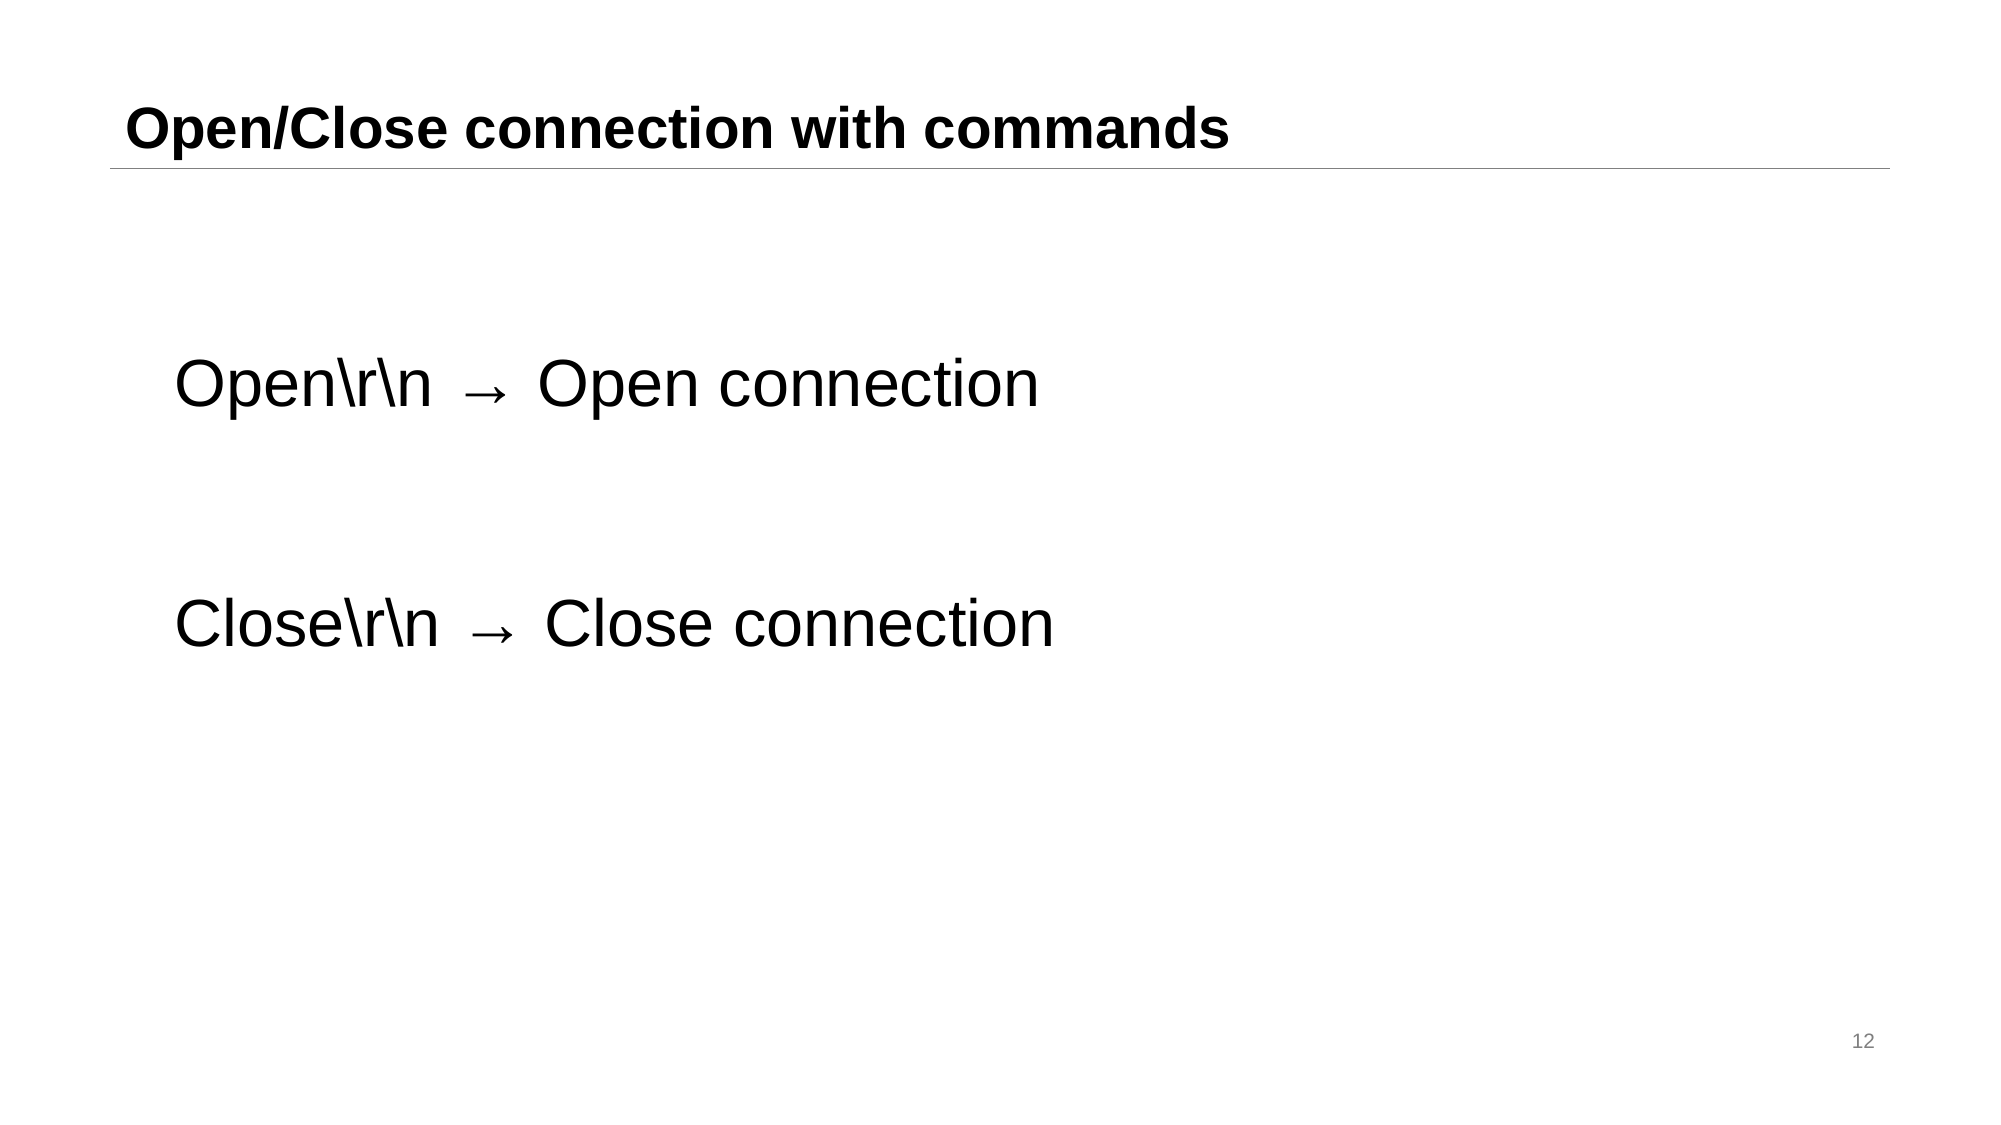

# Open/Close connection with commands
Open\r\n → Open connection

Close\r\n → Close connection
12